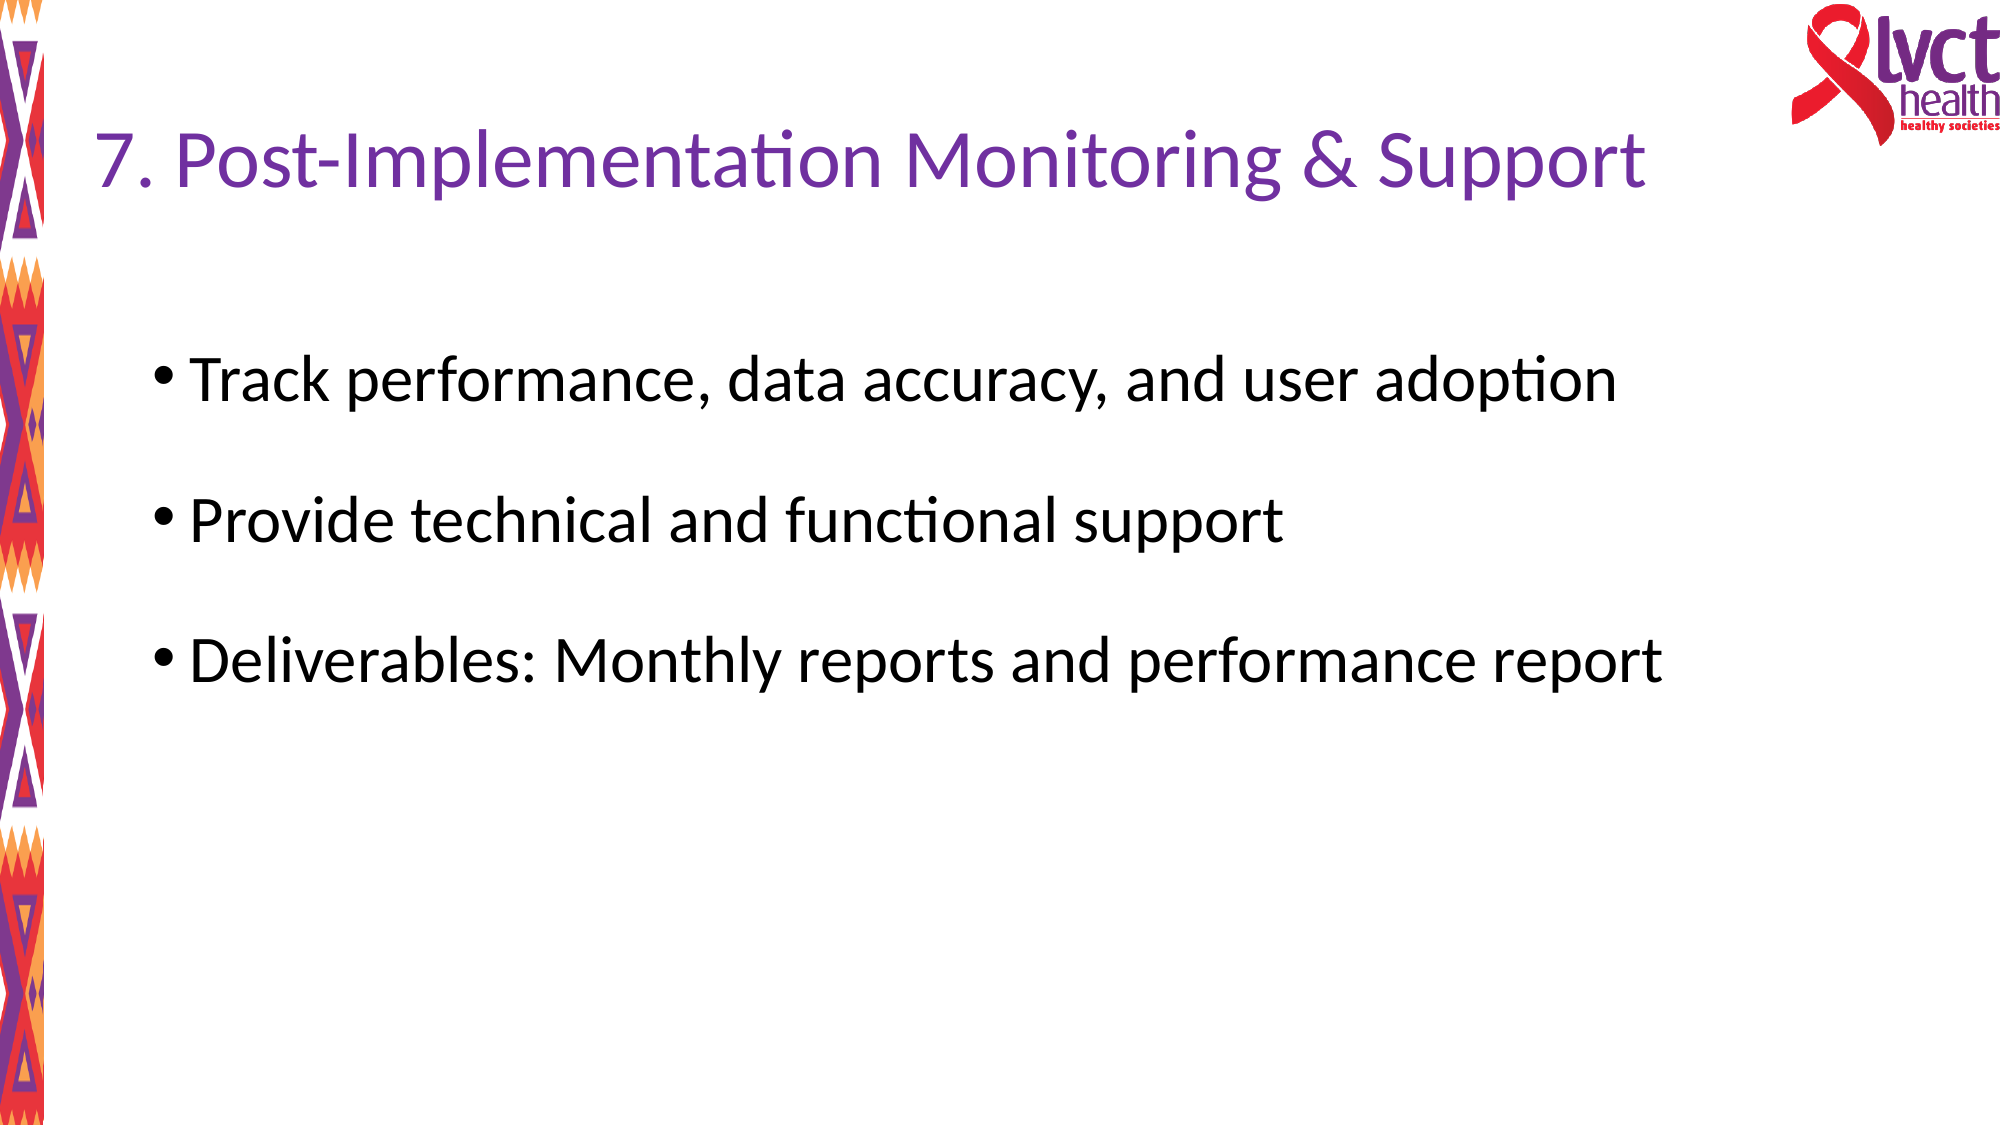

# 7. Post-Implementation Monitoring & Support
Track performance, data accuracy, and user adoption
Provide technical and functional support
Deliverables: Monthly reports and performance report